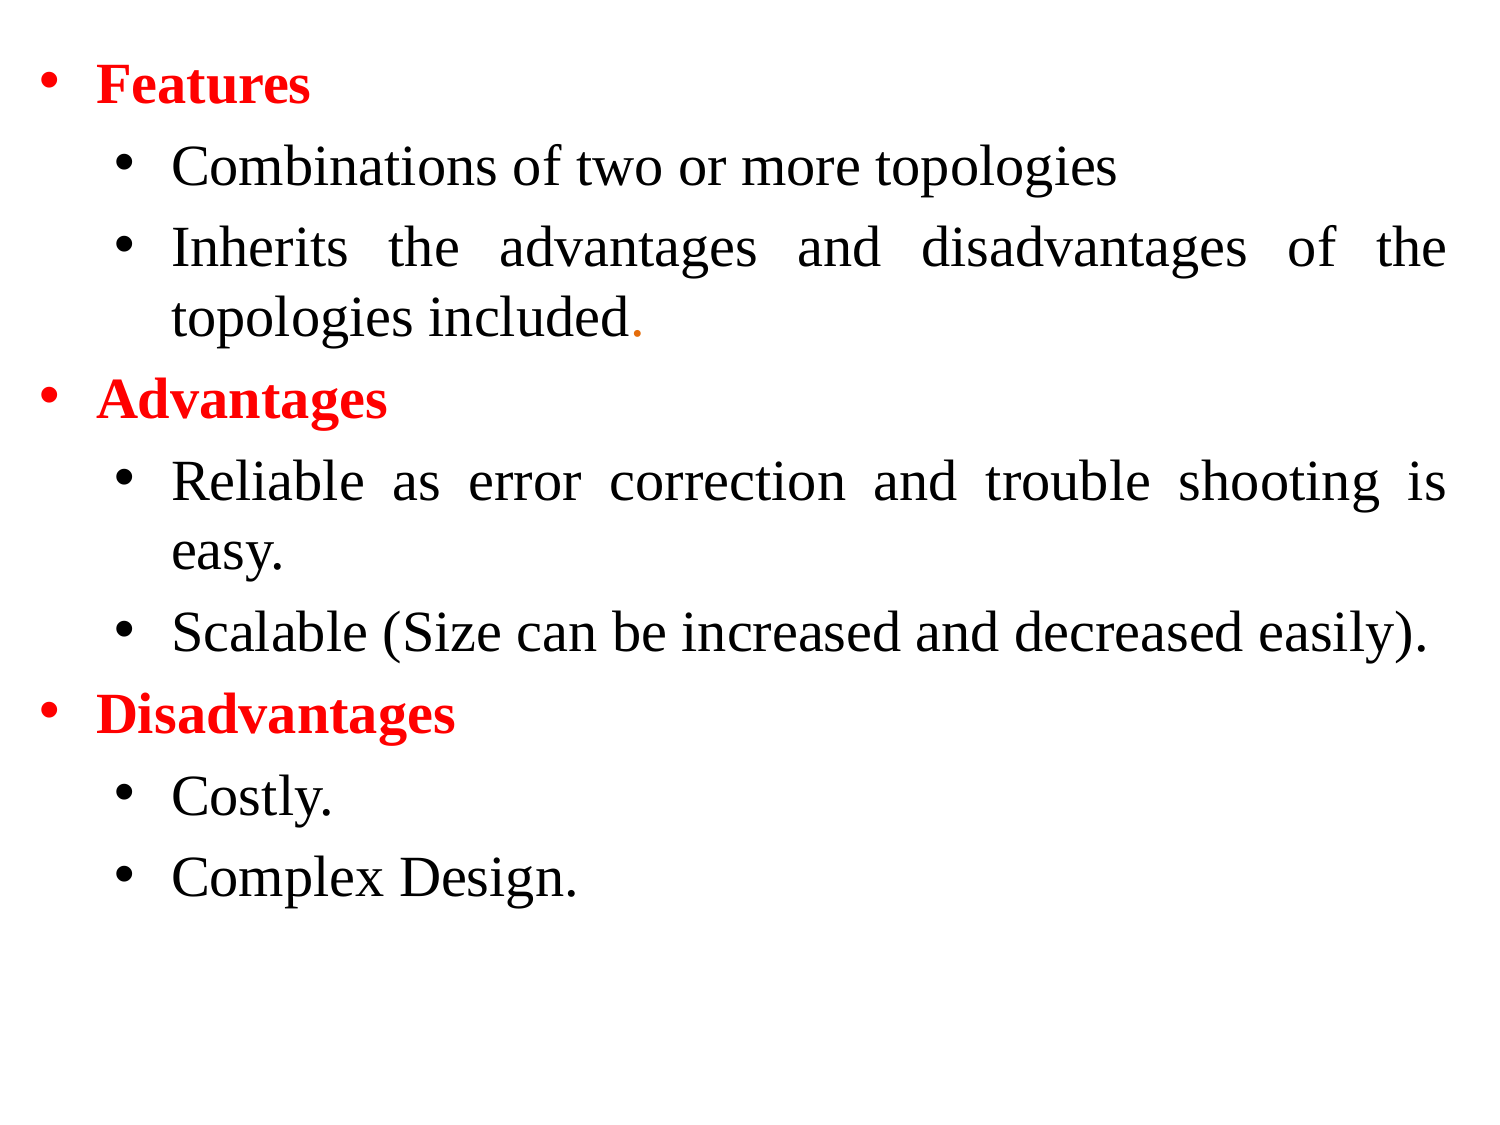

Features
Combinations of two or more topologies
Inherits the advantages and disadvantages of the topologies included.
Advantages
Reliable as error correction and trouble shooting is easy.
Scalable (Size can be increased and decreased easily).
Disadvantages
Costly.
Complex Design.